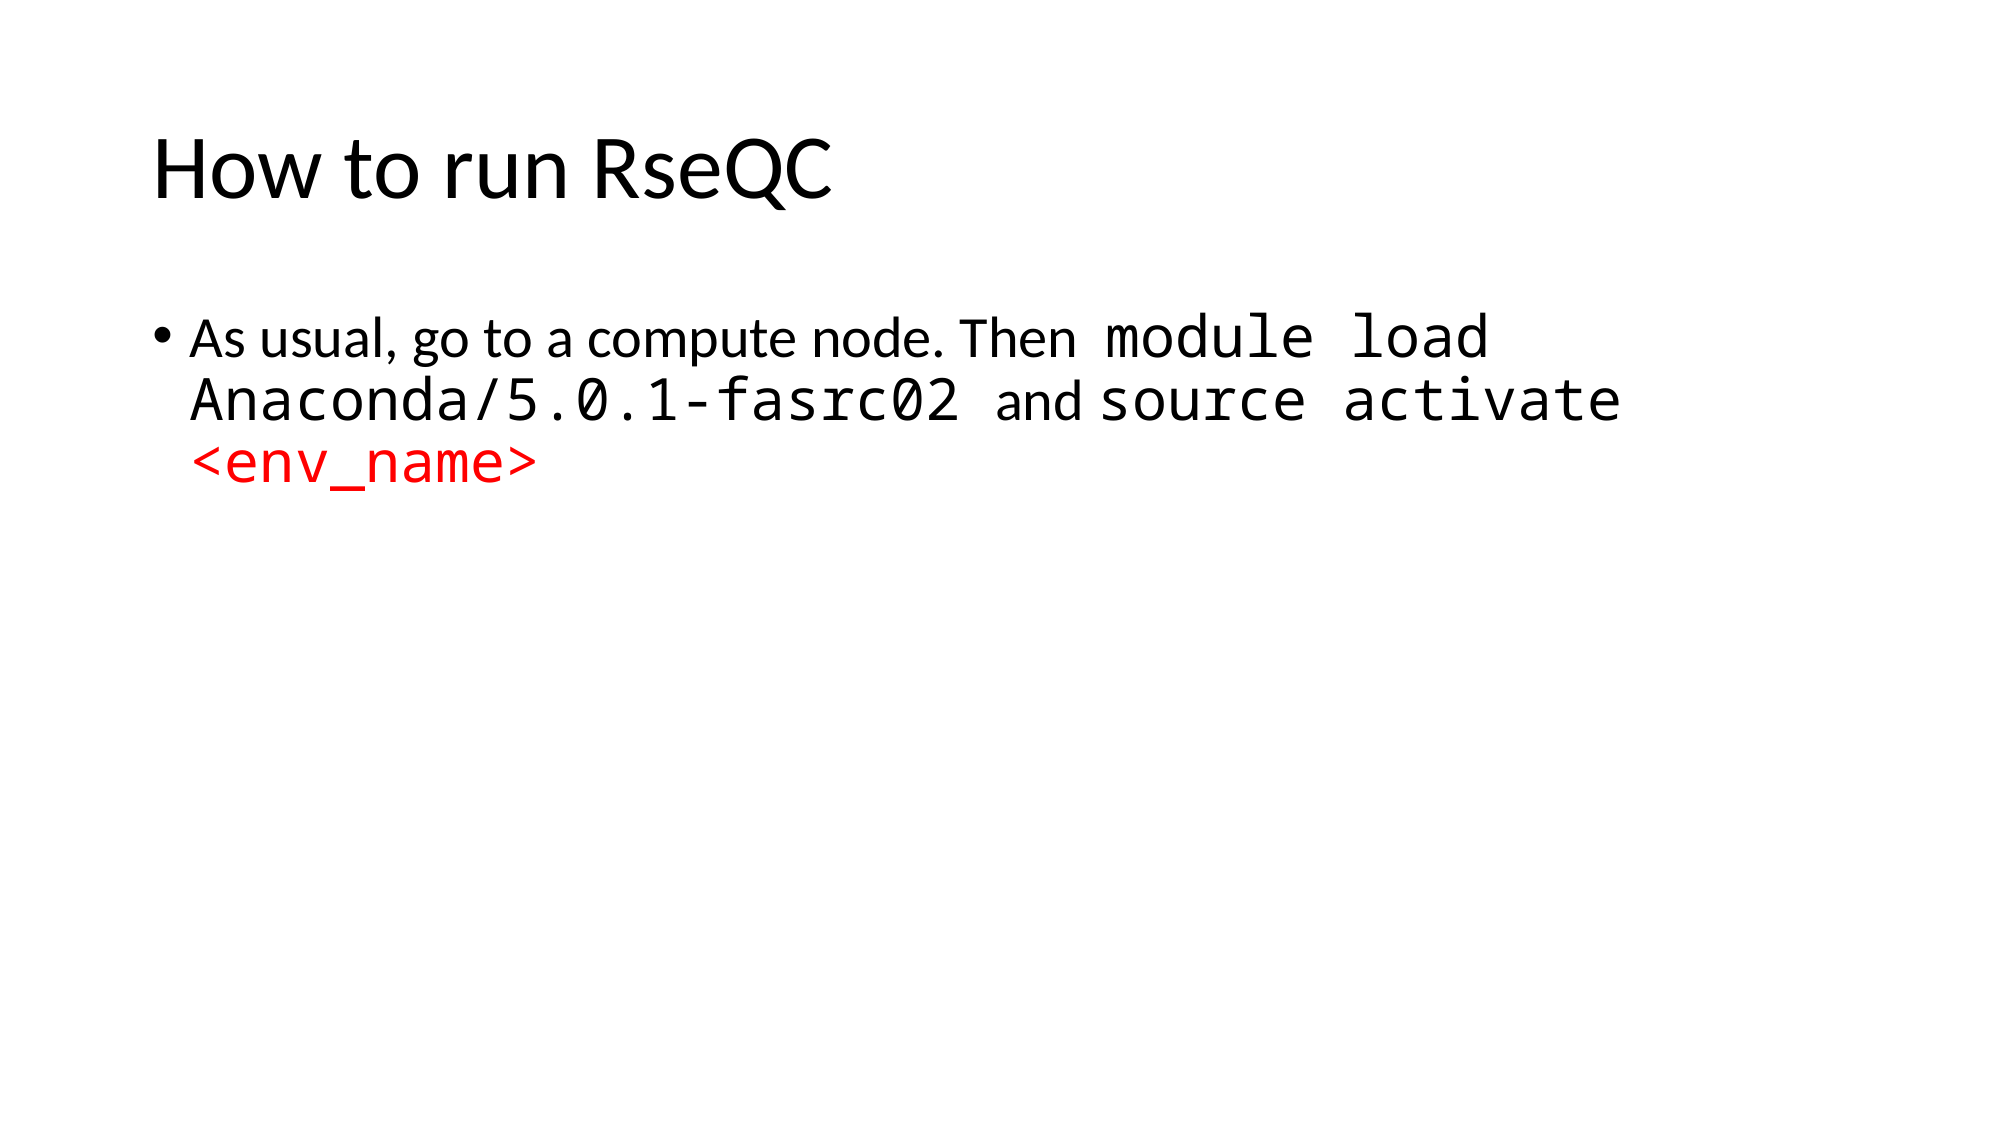

# How to run RseQC
As usual, go to a compute node. Then  module load Anaconda/5.0.1-fasrc02 and source activate <env_name>